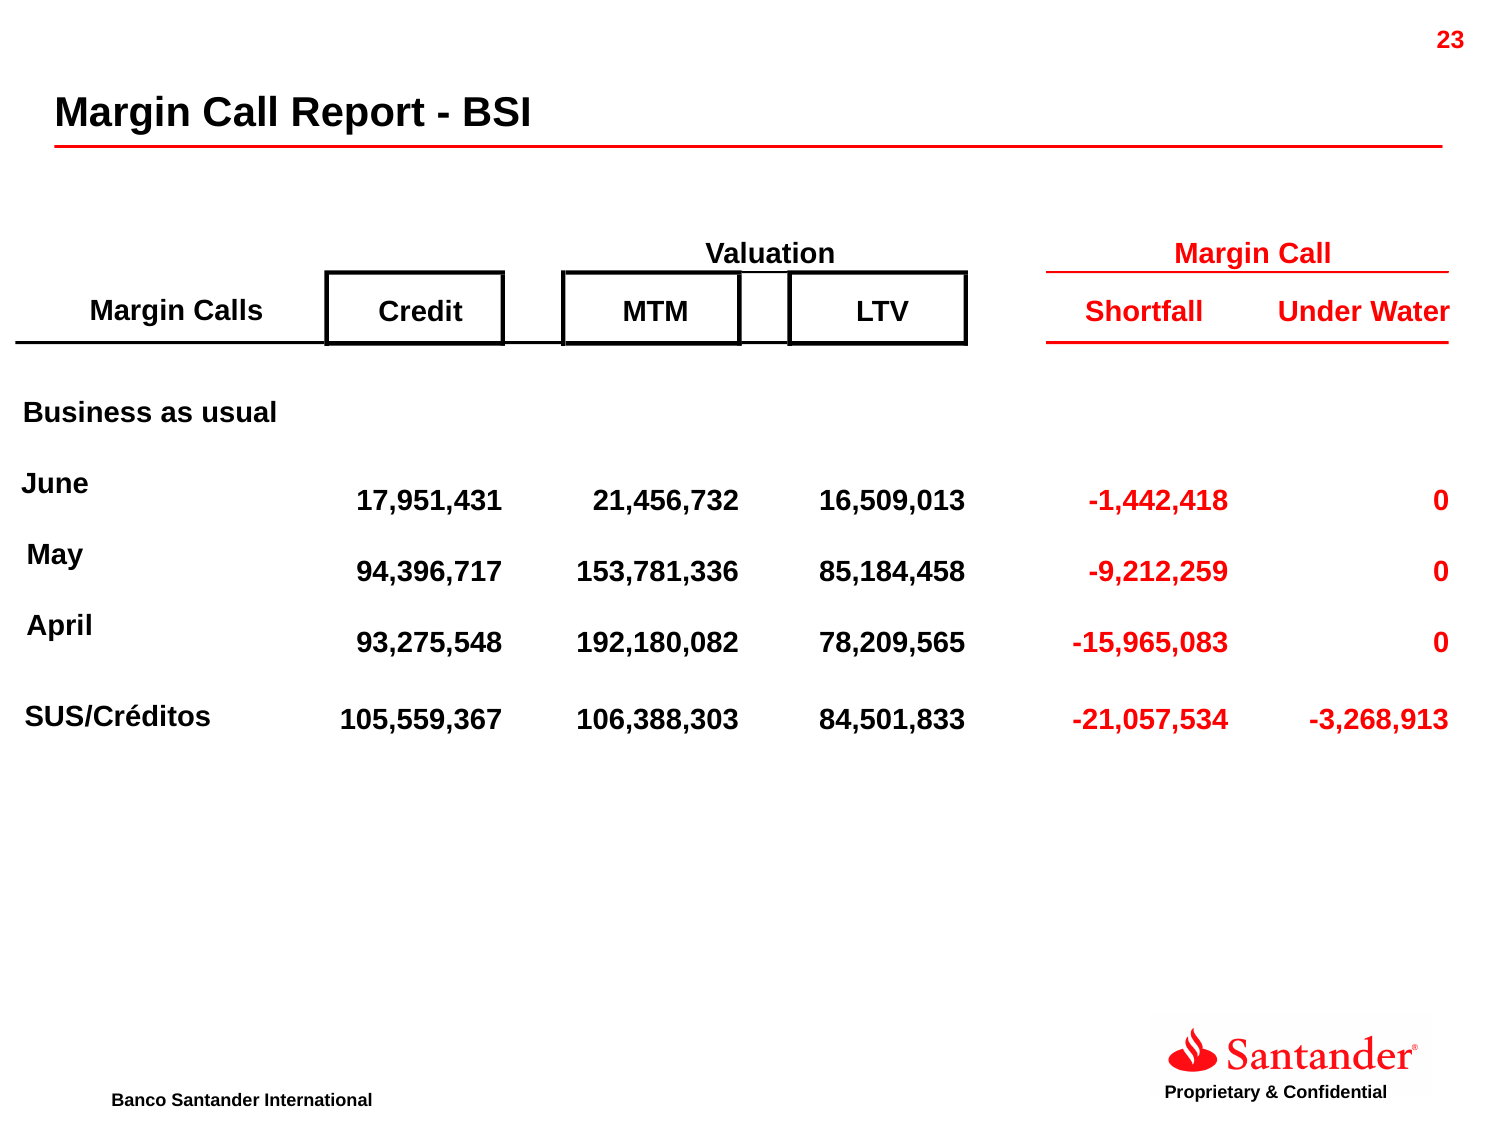

Margin Call Report - BSI

Valuation
Margin Call

Margin Calls
Credit
MTM
LTV
Shortfall
Under Water

Business as usual
June
17,951,431
21,456,732
16,509,013
-1,442,418
0
May
94,396,717
153,781,336
85,184,458
-9,212,259
0
April
93,275,548
192,180,082
78,209,565
-15,965,083
0
SUS/Créditos
105,559,367
106,388,303
84,501,833
-21,057,534
-3,268,913